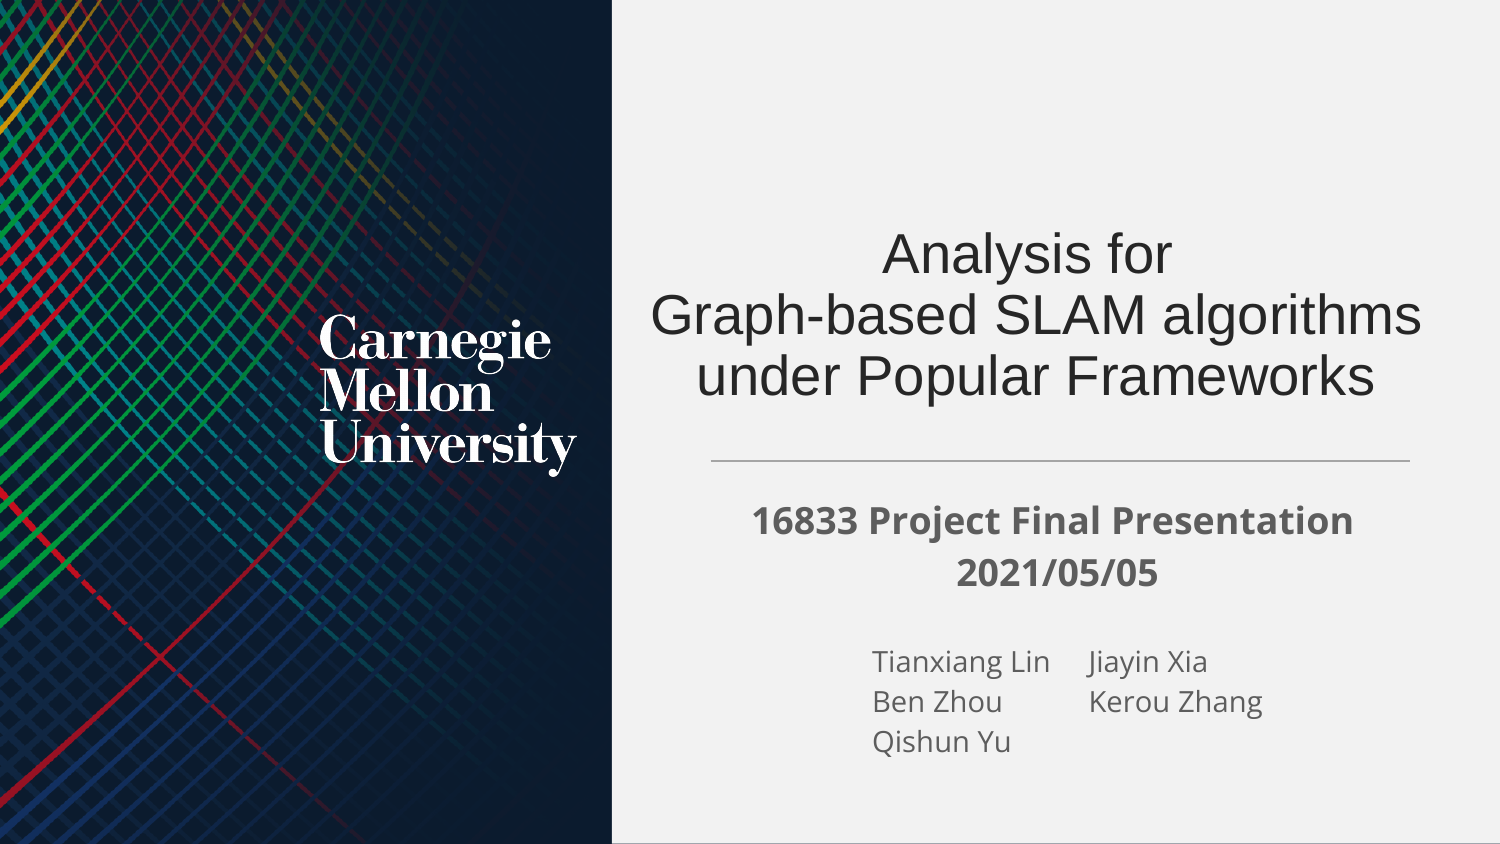

Analysis for
Graph-based SLAM algorithms
under Popular Frameworks
16833 Project Final Presentation
2021/05/05
Tianxiang Lin
Ben Zhou
Qishun Yu

Jiayin Xia
Kerou Zhang